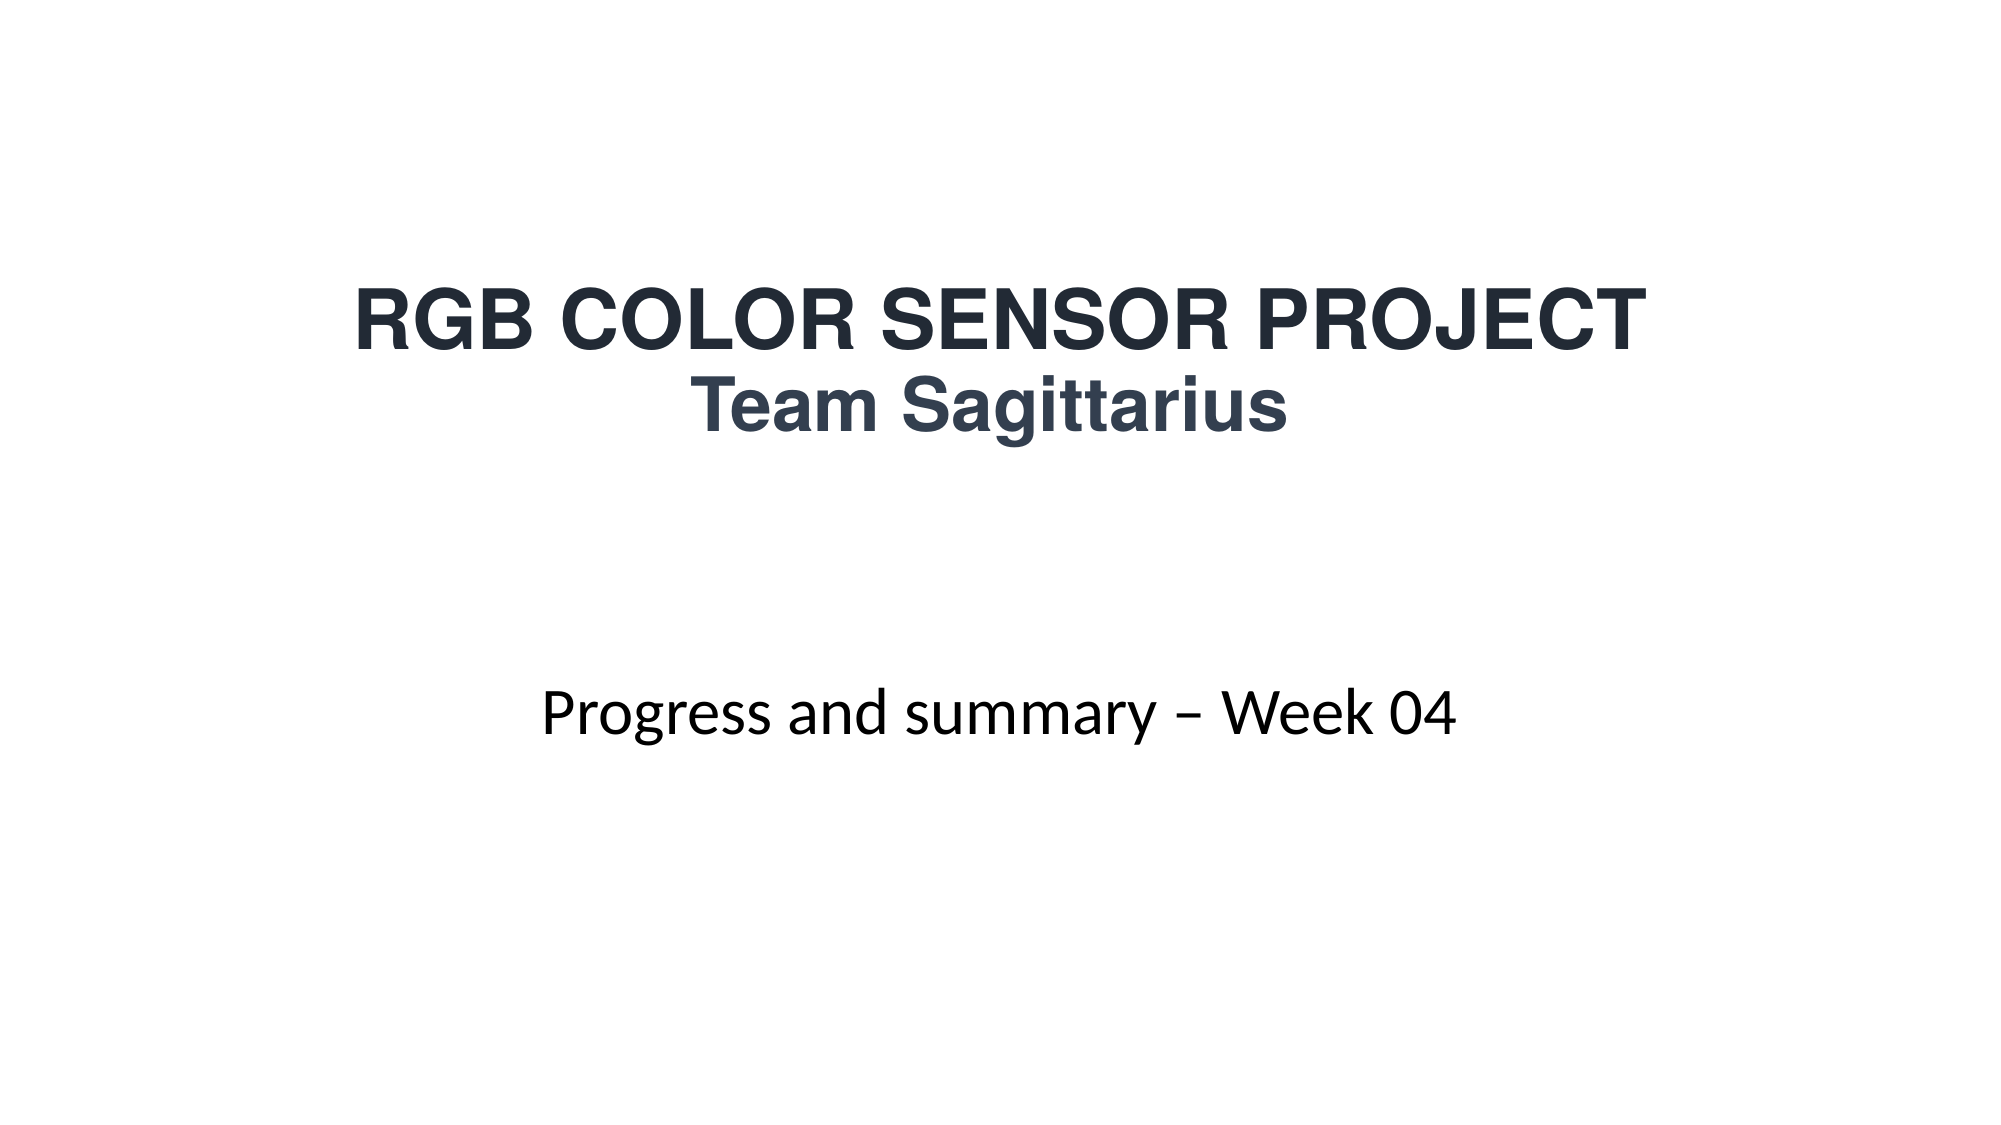

# RGB COLOR SENSOR PROJECT Team Sagittarius
Progress and summary – Week 04